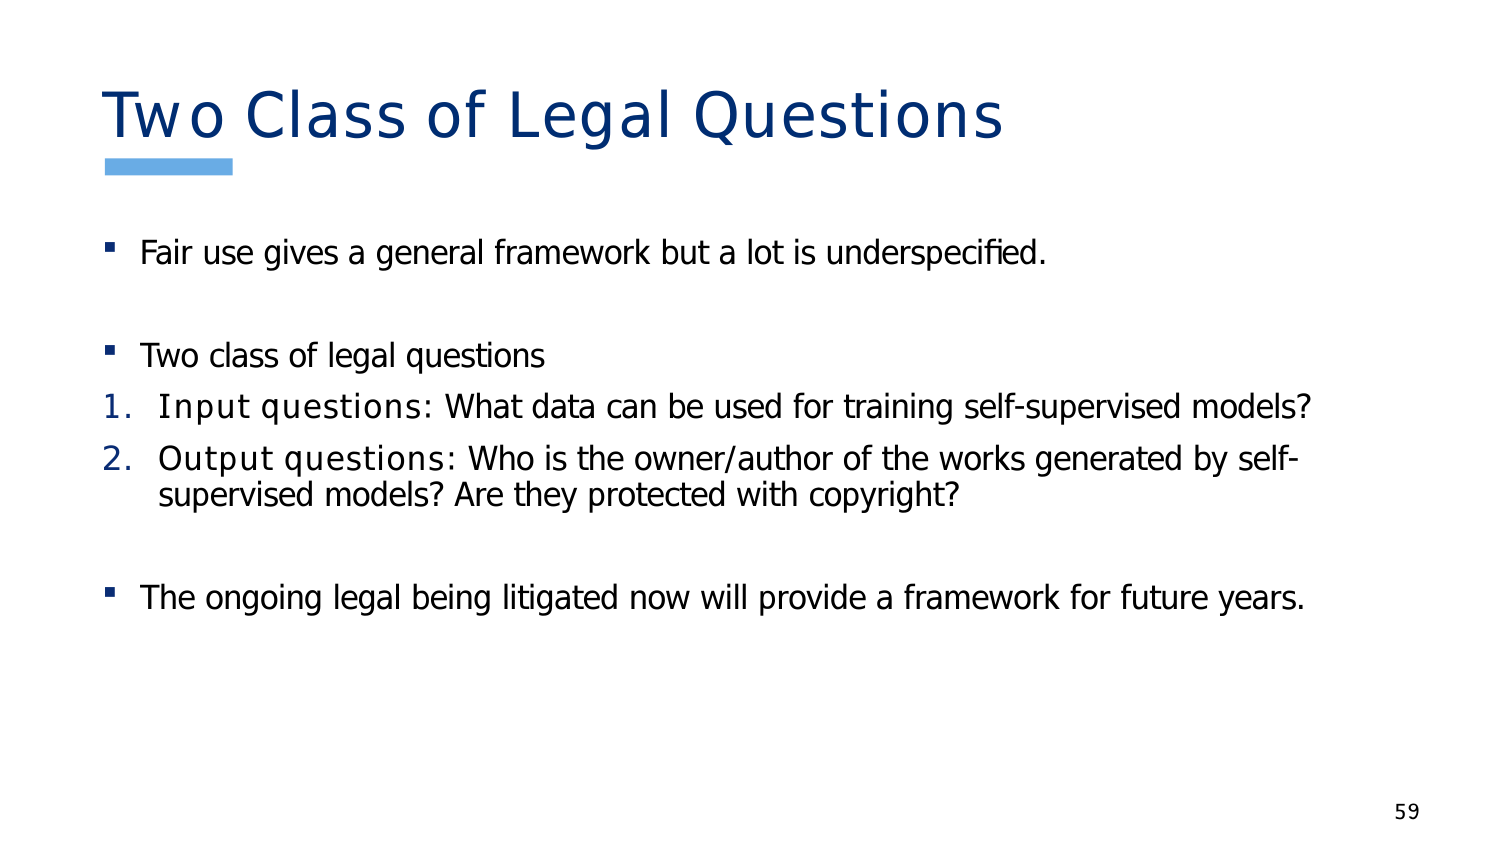

# Two Class of Legal Questions
Fair use gives a general framework but a lot is underspecified.

Two class of legal questions
Input questions: What data can be used for training self-supervised models?
Output questions: Who is the owner/author of the works generated by self-supervised models? Are they protected with copyright?

The ongoing legal being litigated now will provide a framework for future years.